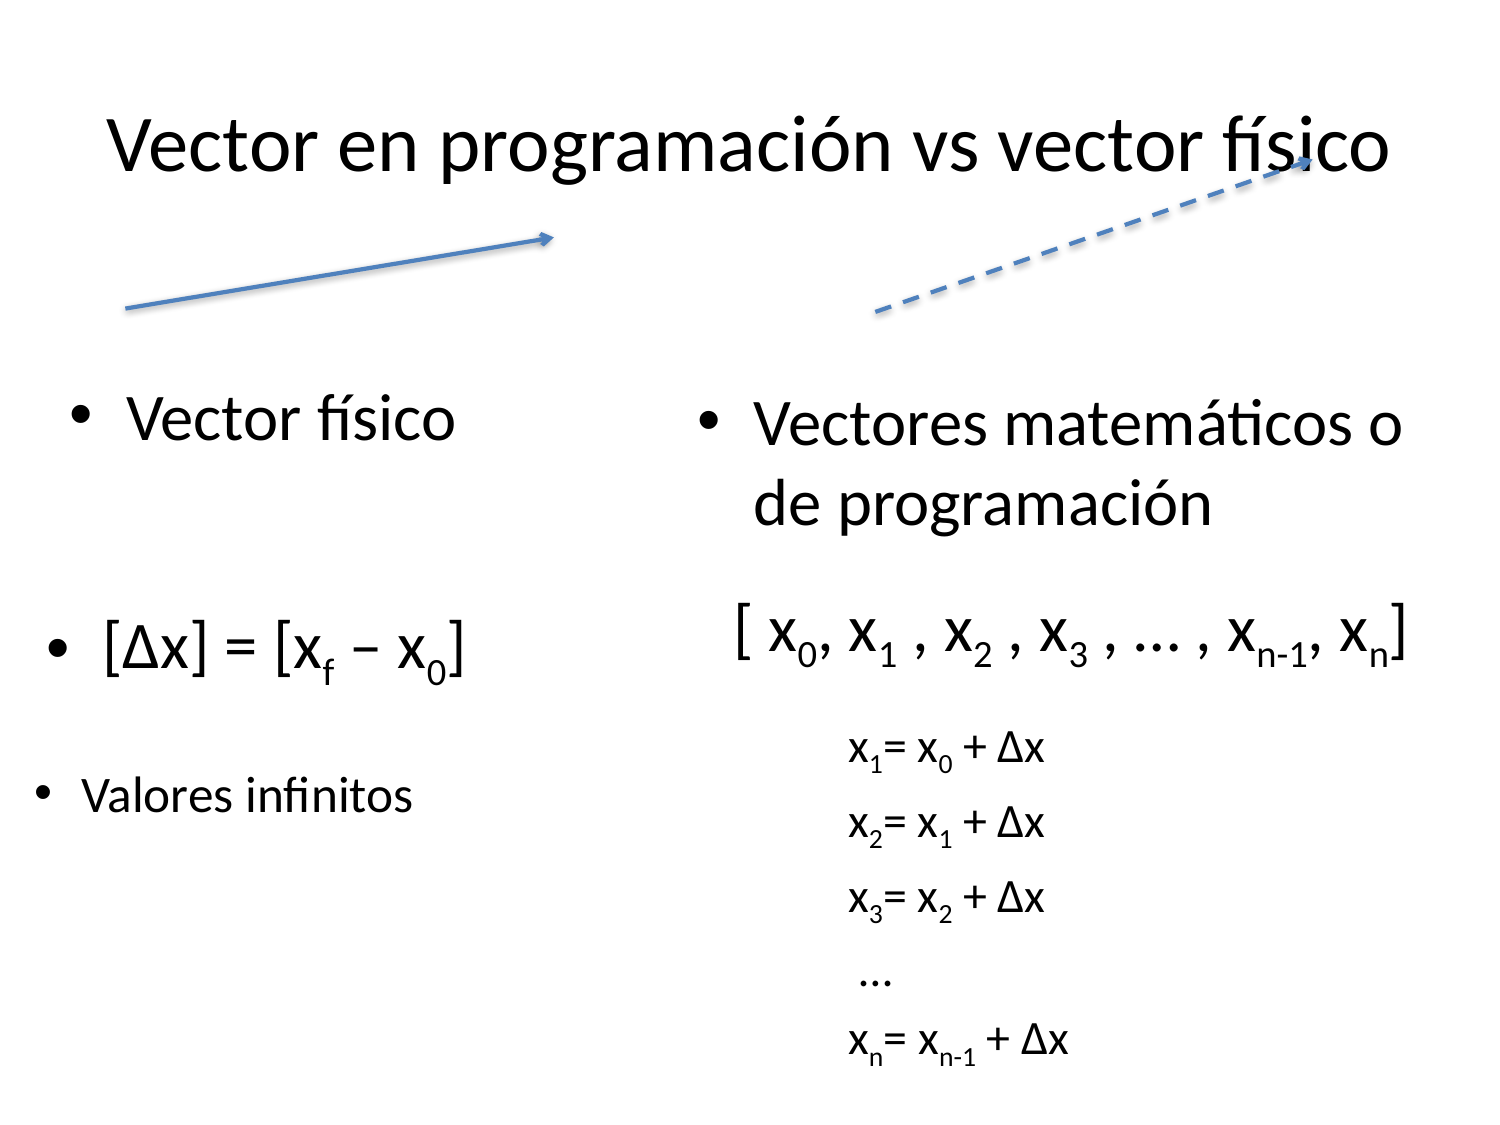

# Vector en programación vs vector físico
Vector físico
Vectores matemáticos o de programación
[ x0, x1 , x2 , x3 , … , xn-1, xn]
[∆x] = [xf – x0]
x1= x0 + ∆x
x2= x1 + ∆x
x3= x2 + ∆x
 …
xn= xn-1 + ∆x

Valores infinitos